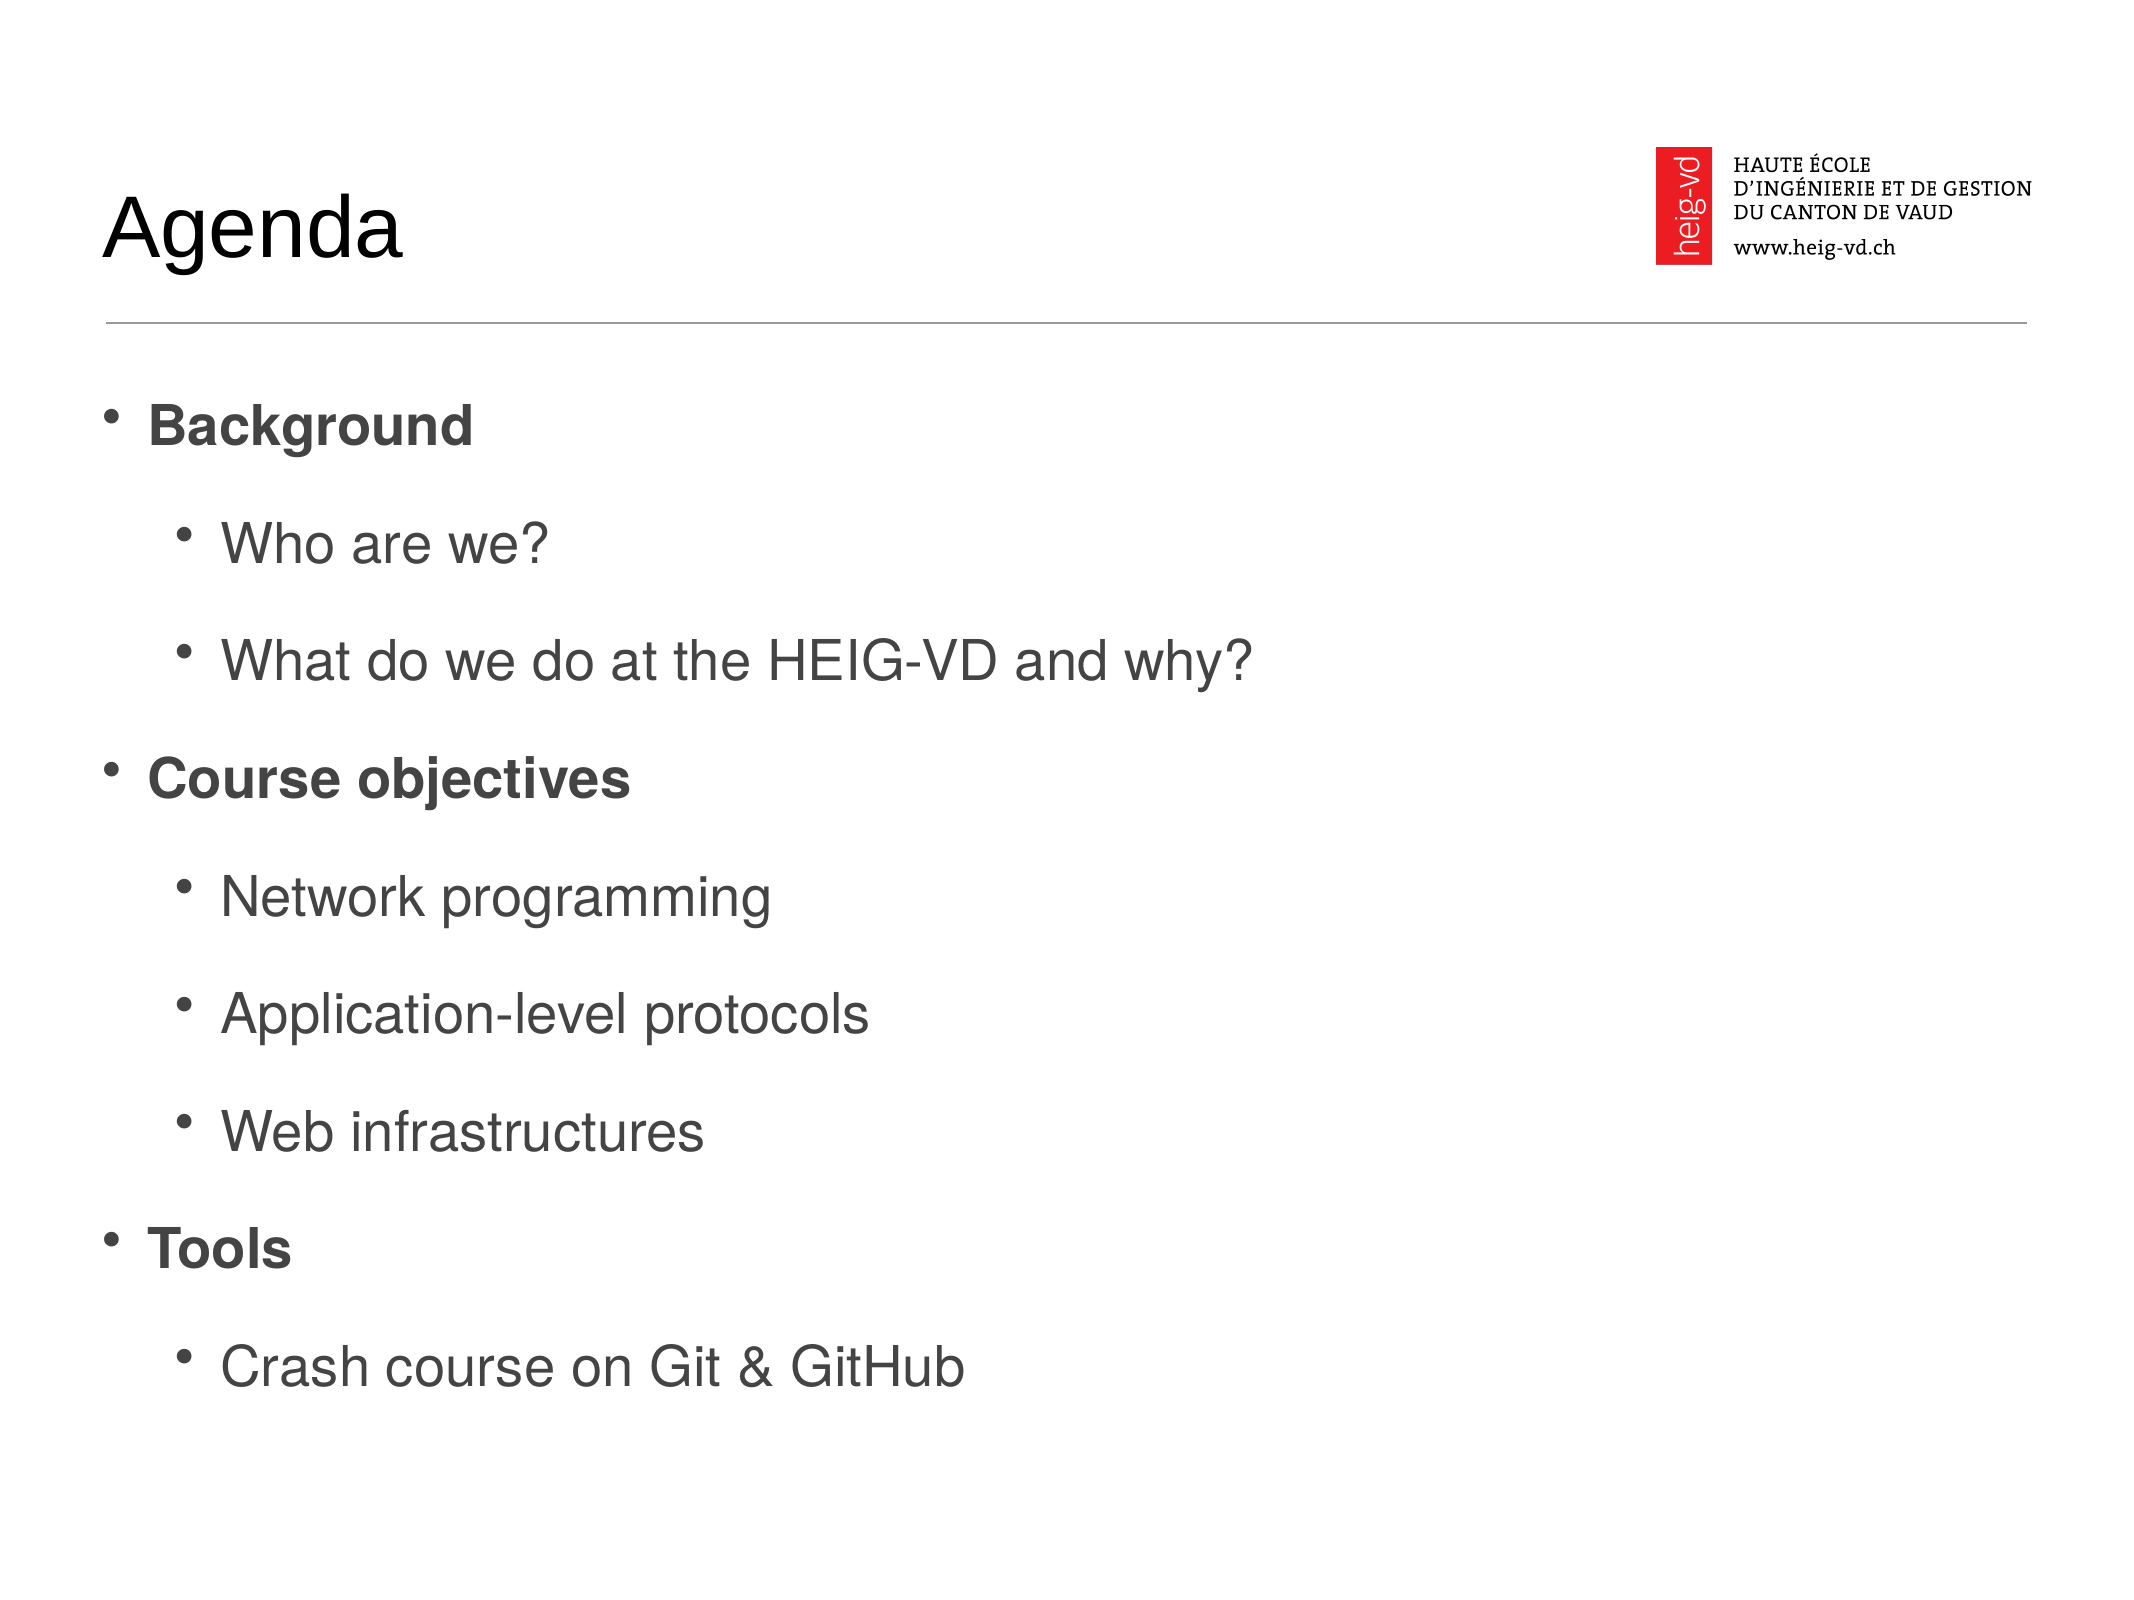

# Agenda
Background
Who are we?
What do we do at the HEIG-VD and why?
Course objectives
Network programming
Application-level protocols
Web infrastructures
Tools
Crash course on Git & GitHub